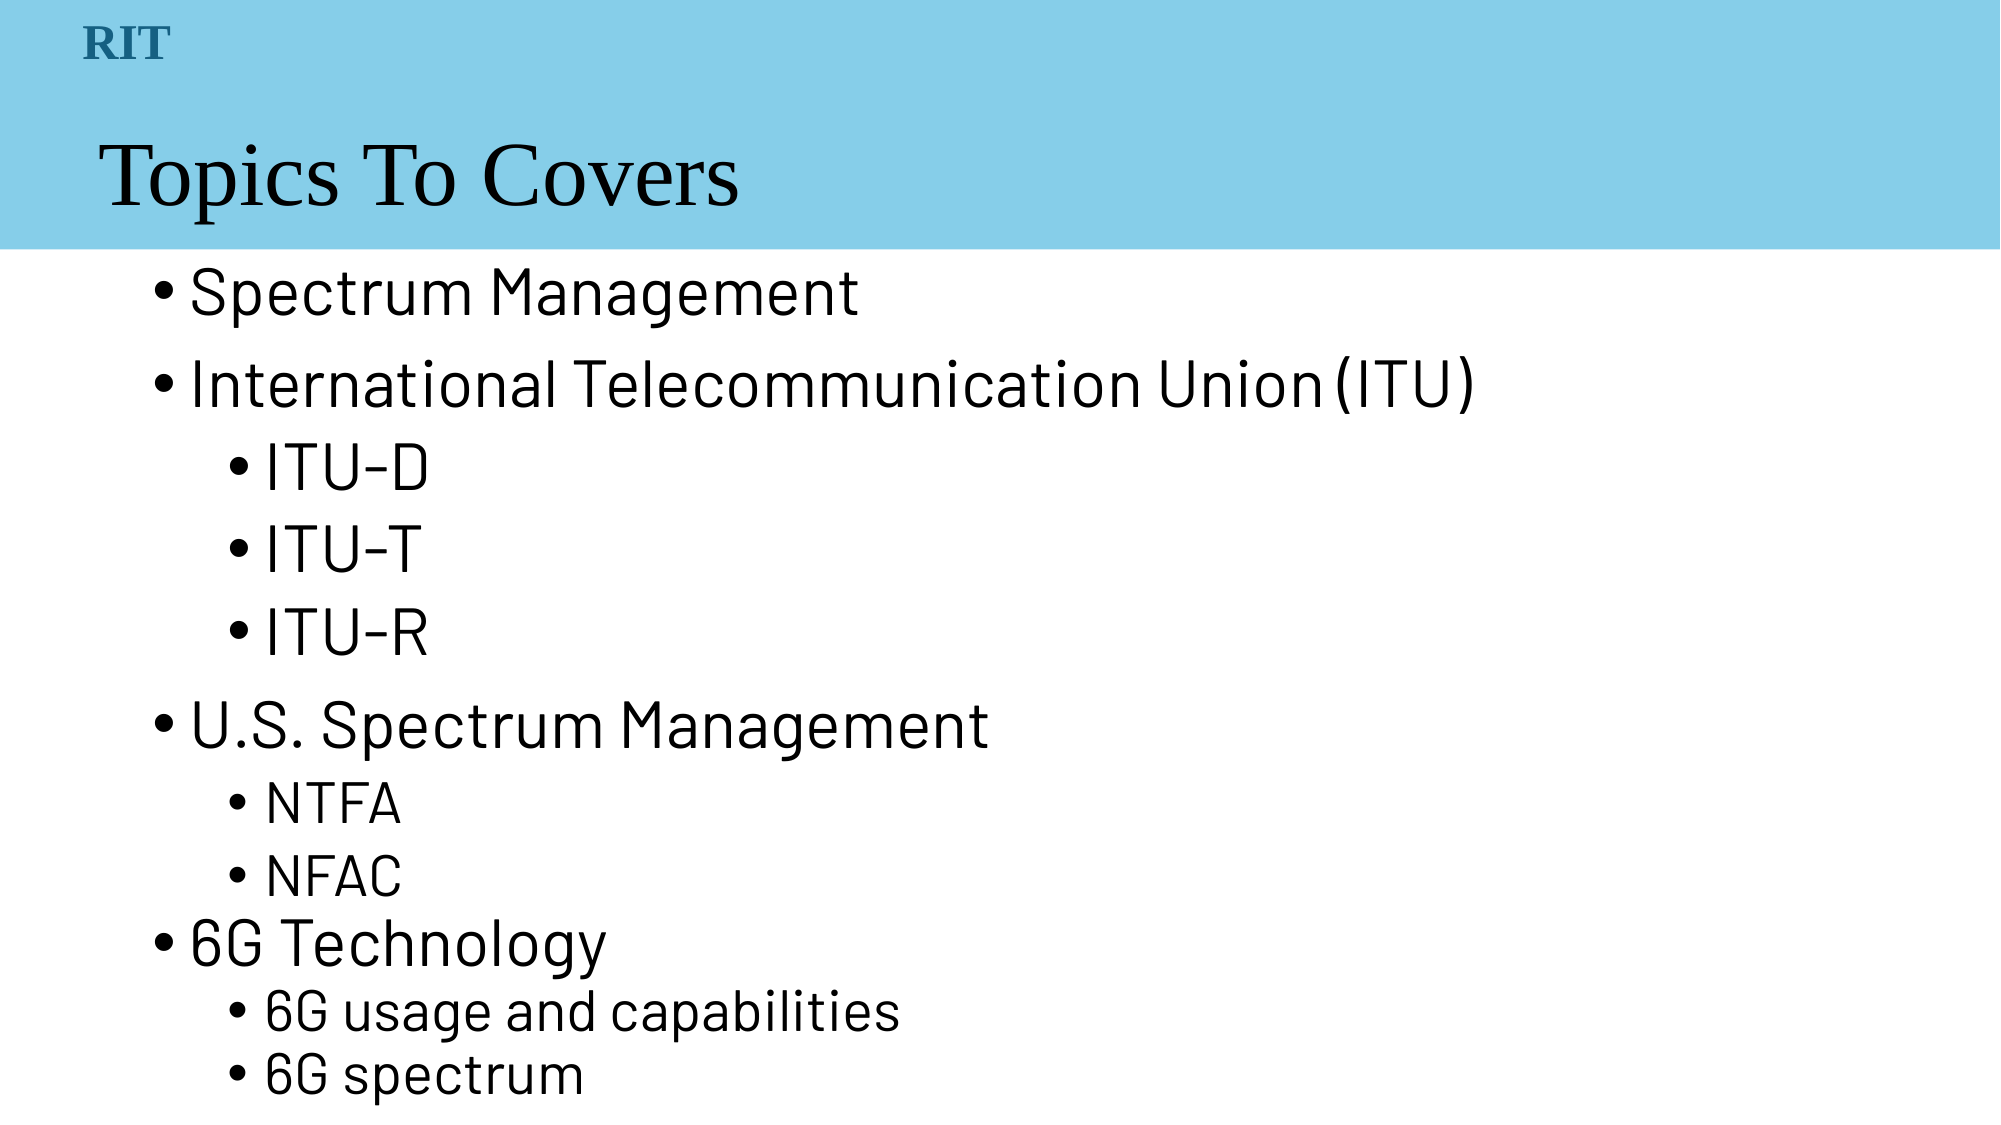

RIT
Topics To Covers
Spectrum Management
International Telecommunication Union (ITU)
ITU-D
ITU-T
ITU-R
U.S. Spectrum Management
NTFA
NFAC
6G Technology
6G usage and capabilities
6G spectrum